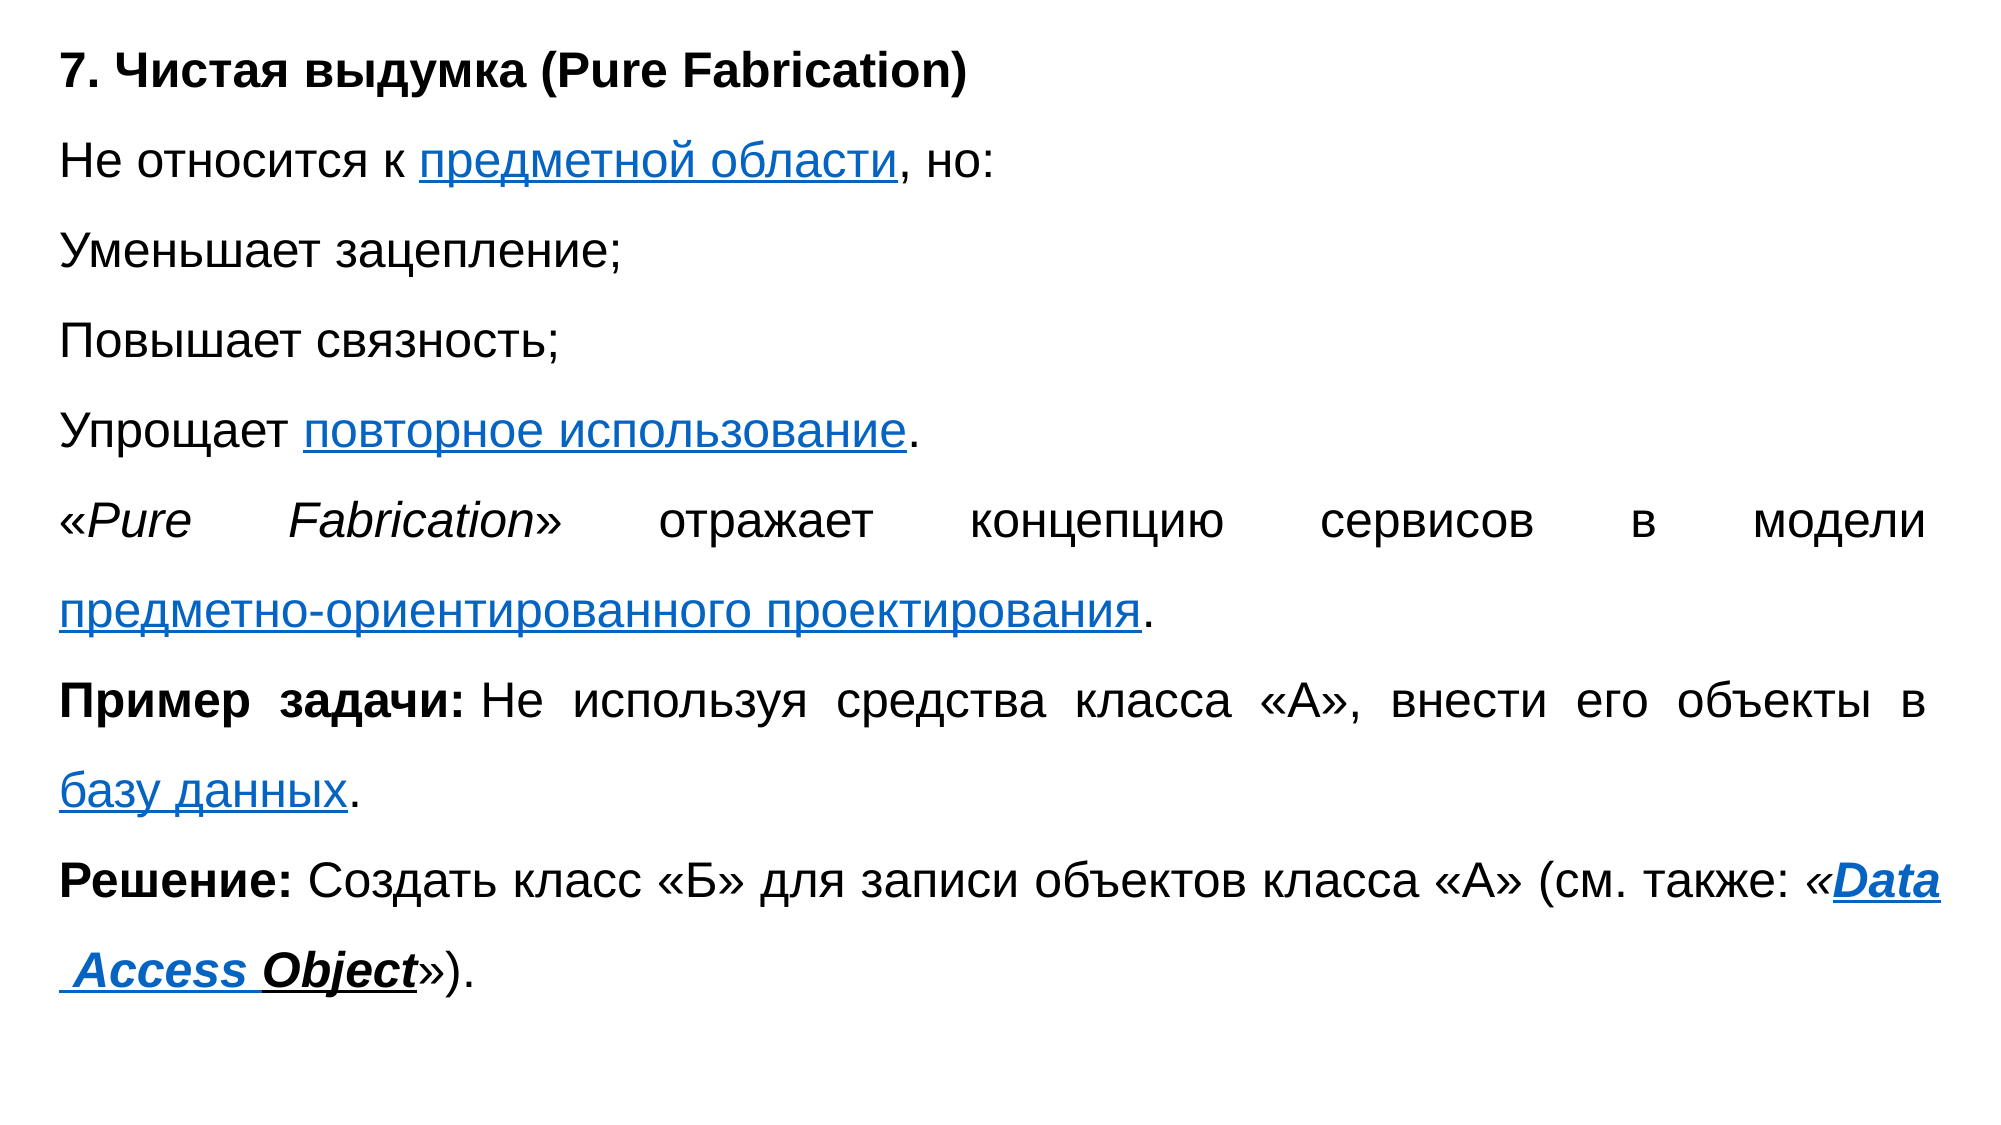

7. Чистая выдумка (Pure Fabrication)
Не относится к предметной области, но:
Уменьшает зацепление;
Повышает связность;
Упрощает повторное использование.
«Pure Fabrication» отражает концепцию сервисов в модели предметно-ориентированного проектирования.
Пример задачи: Не используя средства класса «А», внести его объекты в базу данных.
Решение: Создать класс «Б» для записи объектов класса «А» (см. также: «Data Access Object»).